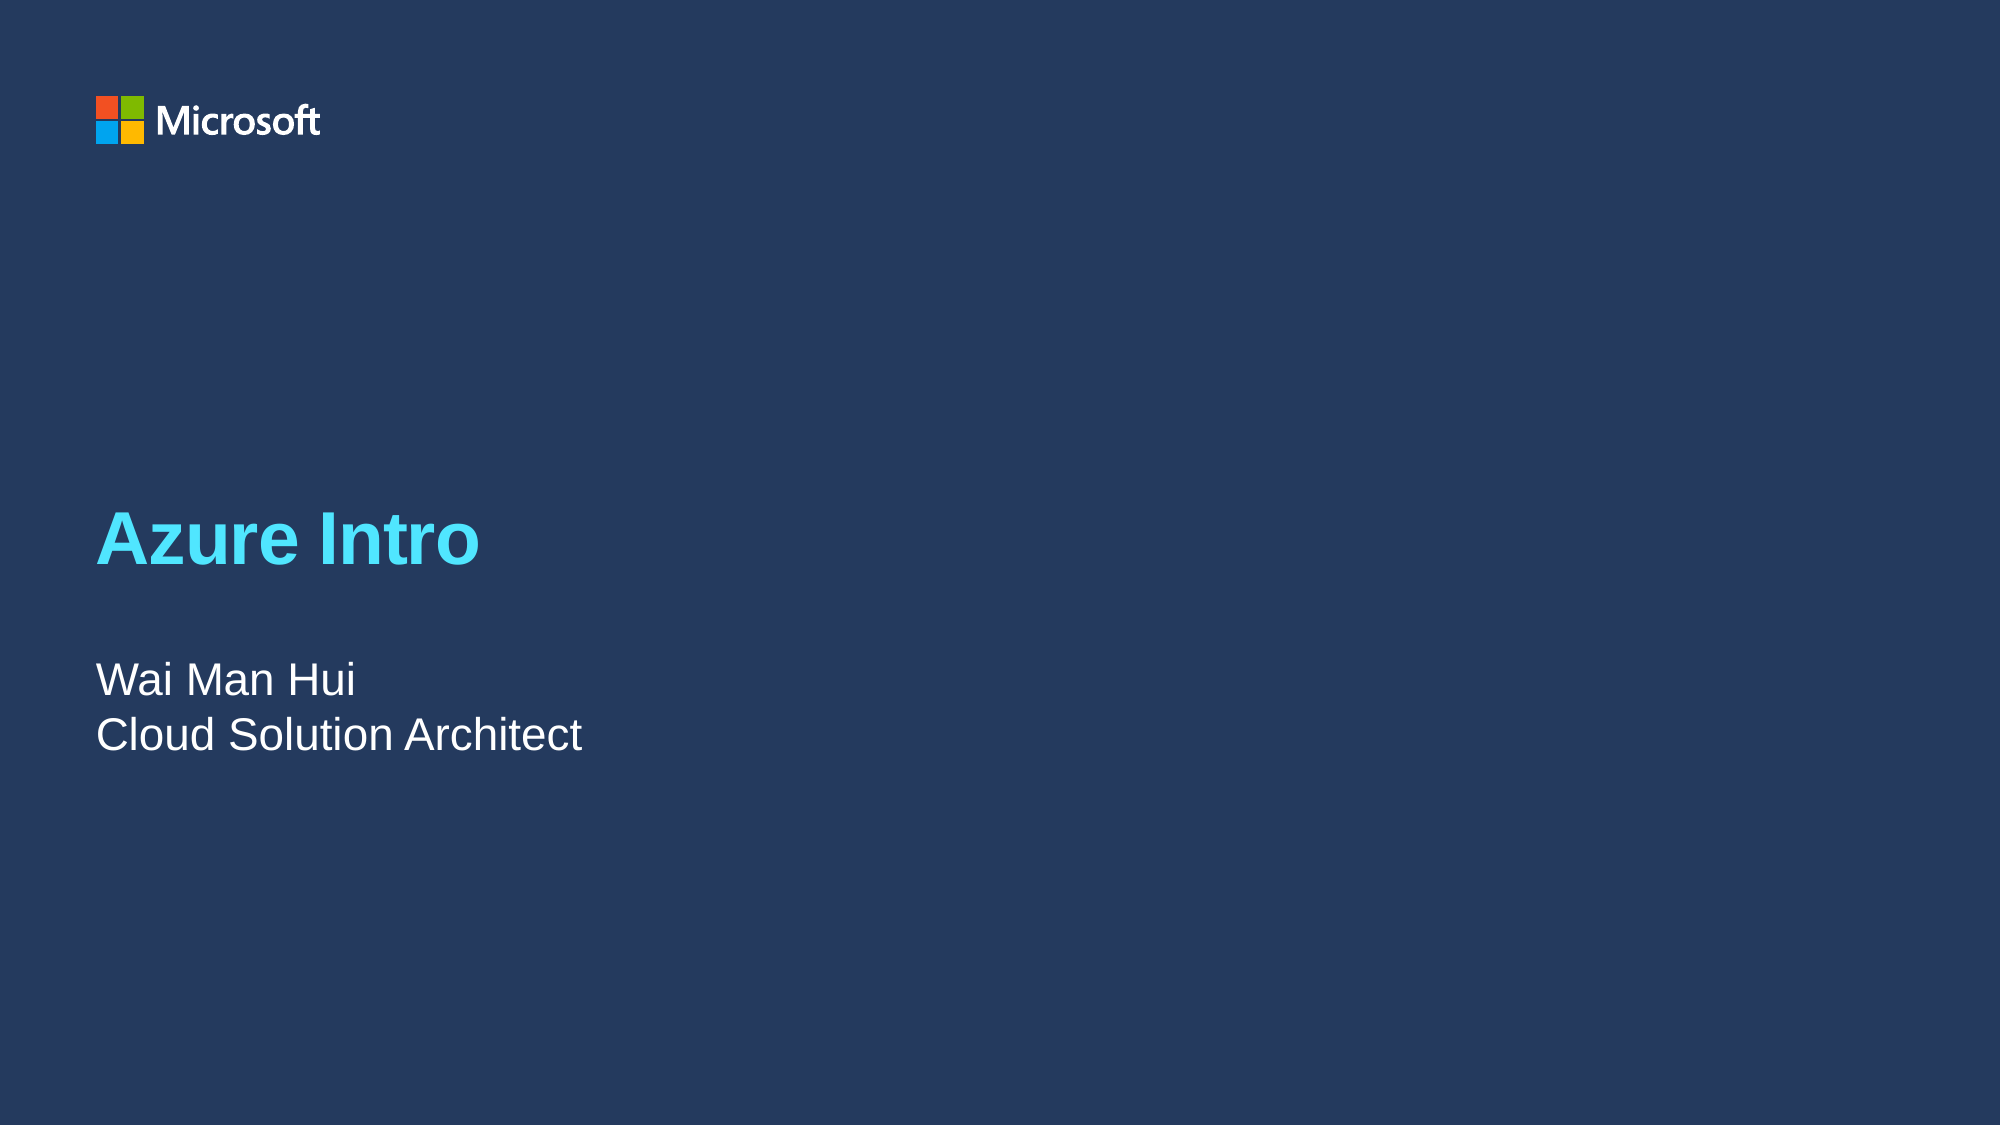

# Azure Intro
Wai Man Hui
Cloud Solution Architect